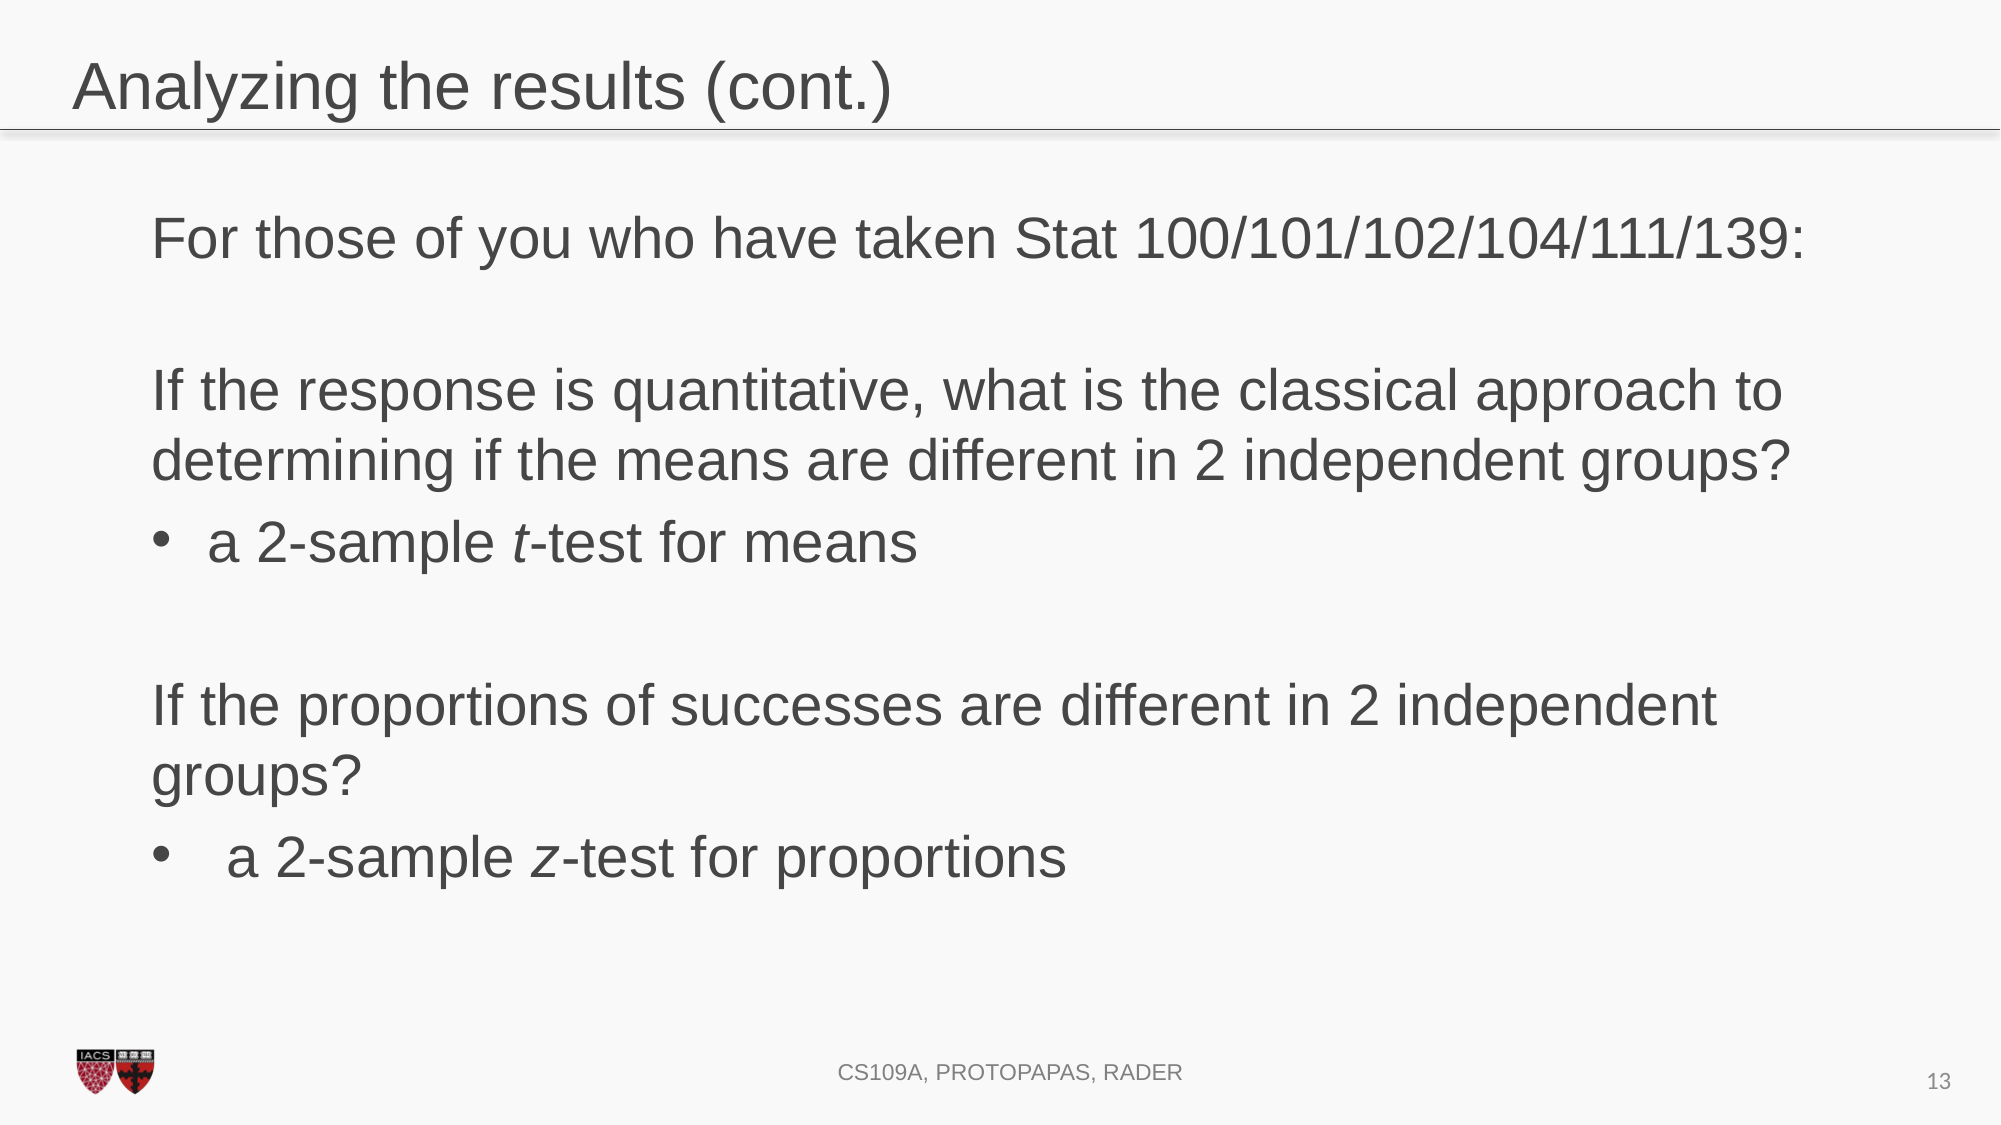

# Analyzing the results (cont.)
For those of you who have taken Stat 100/101/102/104/111/139:
If the response is quantitative, what is the classical approach to determining if the means are different in 2 independent groups?
a 2-sample t-test for means

If the proportions of successes are different in 2 independent groups?
a 2-sample z-test for proportions

13